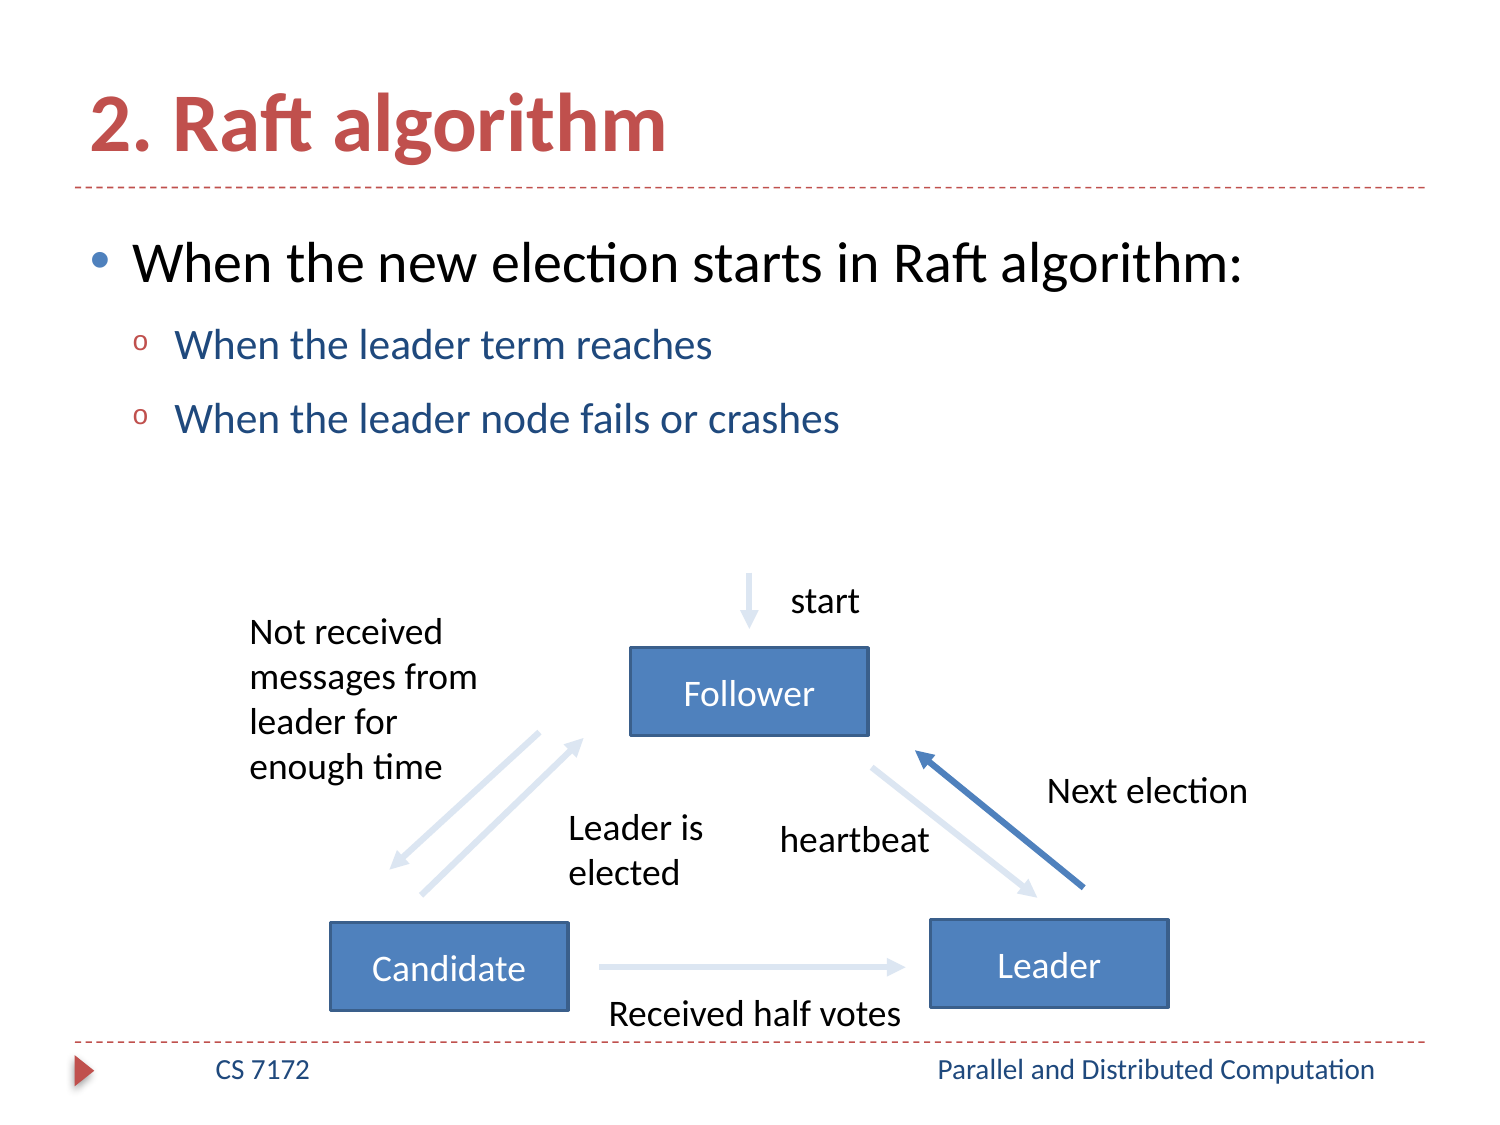

# 2. Raft algorithm
When the new election starts in Raft algorithm:
When the leader term reaches
When the leader node fails or crashes
start
Not received messages from leader for enough time
Follower
Next election
Leader is elected
heartbeat
Leader
Candidate
Received half votes
CS 7172
Parallel and Distributed Computation